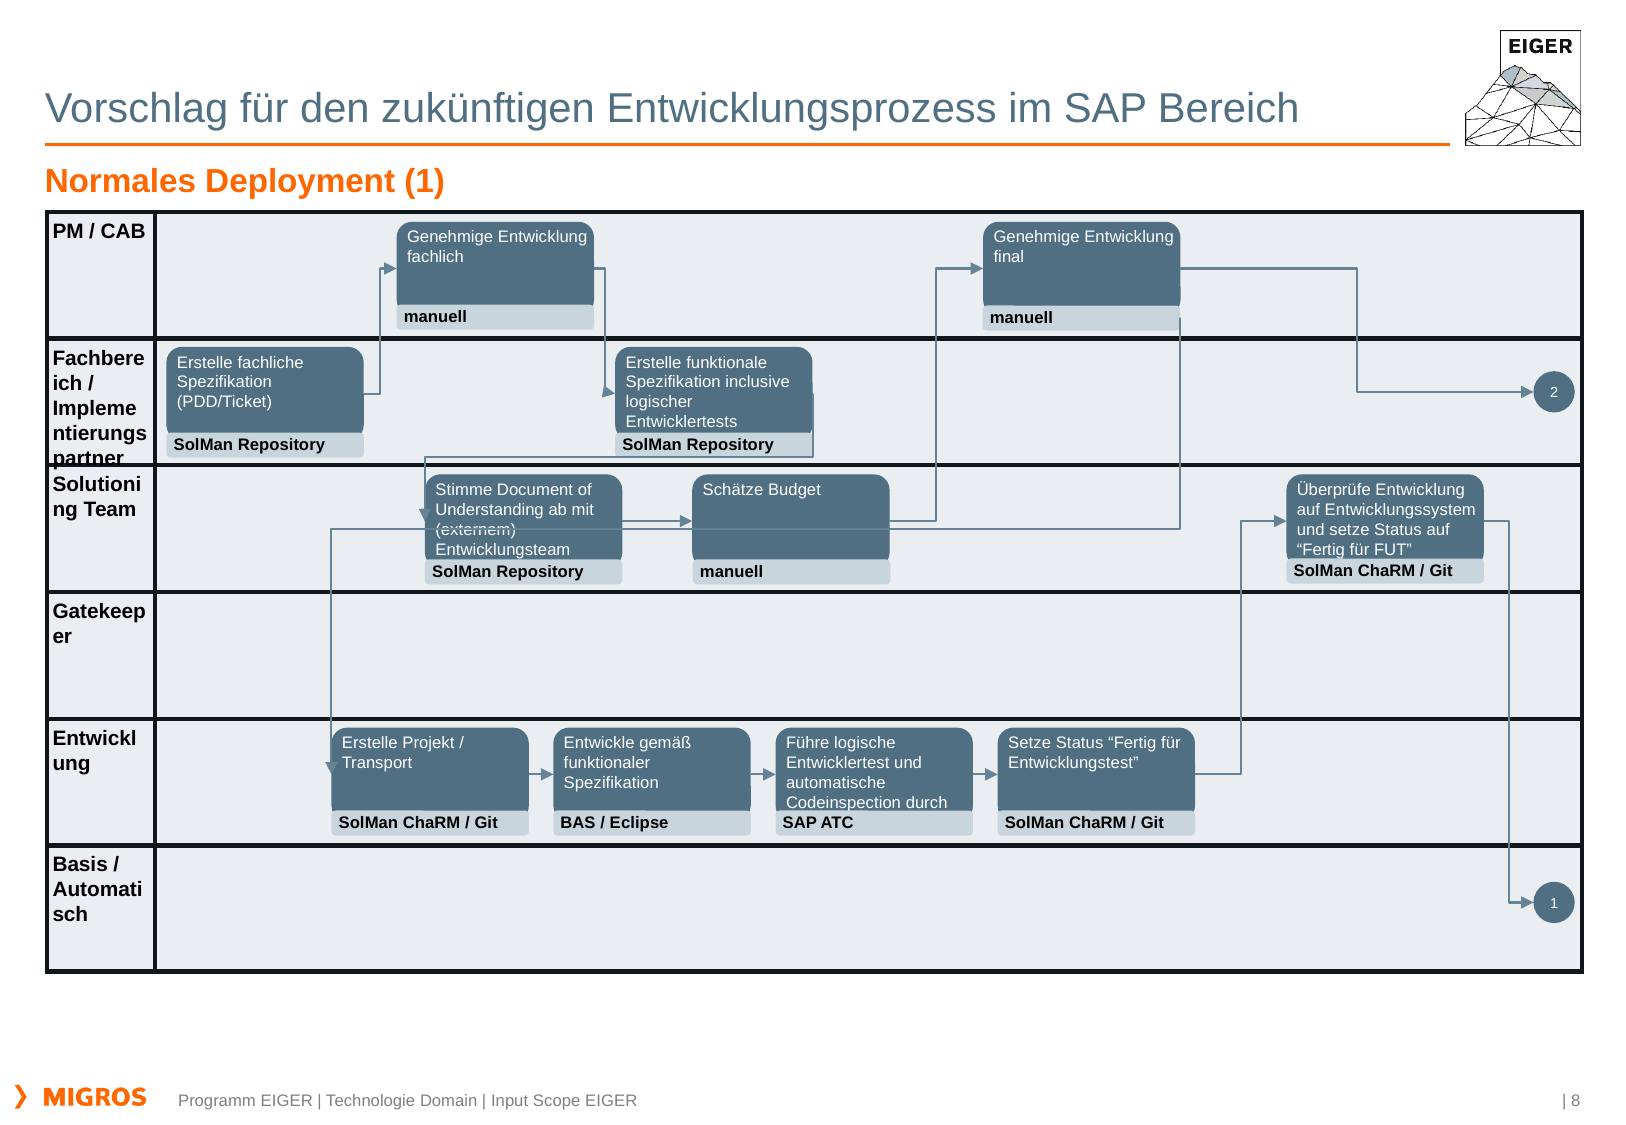

# Vorschlag für den zukünftigen Entwicklungsprozess im SAP Bereich
Normales Deployment (1)
PM / CAB

Genehmige Entwicklung fachlich
Genehmige Entwicklung final
manuell
manuell
Fachbereich / Implementierungspartner

Erstelle fachliche Spezifikation (PDD/Ticket)
Erstelle funktionale Spezifikation inclusive logischer Entwicklertests
2
SolMan Repository
SolMan Repository
Solutioning Team

Überprüfe Entwicklung auf Entwicklungssystem und setze Status auf “Fertig für FUT”
Stimme Document of Understanding ab mit (externem) Entwicklungsteam
Schätze Budget
SolMan ChaRM / Git
SolMan Repository
manuell
Gatekeeper

Entwicklung

Erstelle Projekt / Transport
Entwickle gemäß funktionaler Spezifikation
Führe logische Entwicklertest und automatische Codeinspection durch
Setze Status “Fertig für Entwicklungstest”
SolMan ChaRM / Git
BAS / Eclipse
SAP ATC
SolMan ChaRM / Git
Basis / Automatisch

1

Programm EIGER | Technologie Domain | Input Scope EIGER
| 8